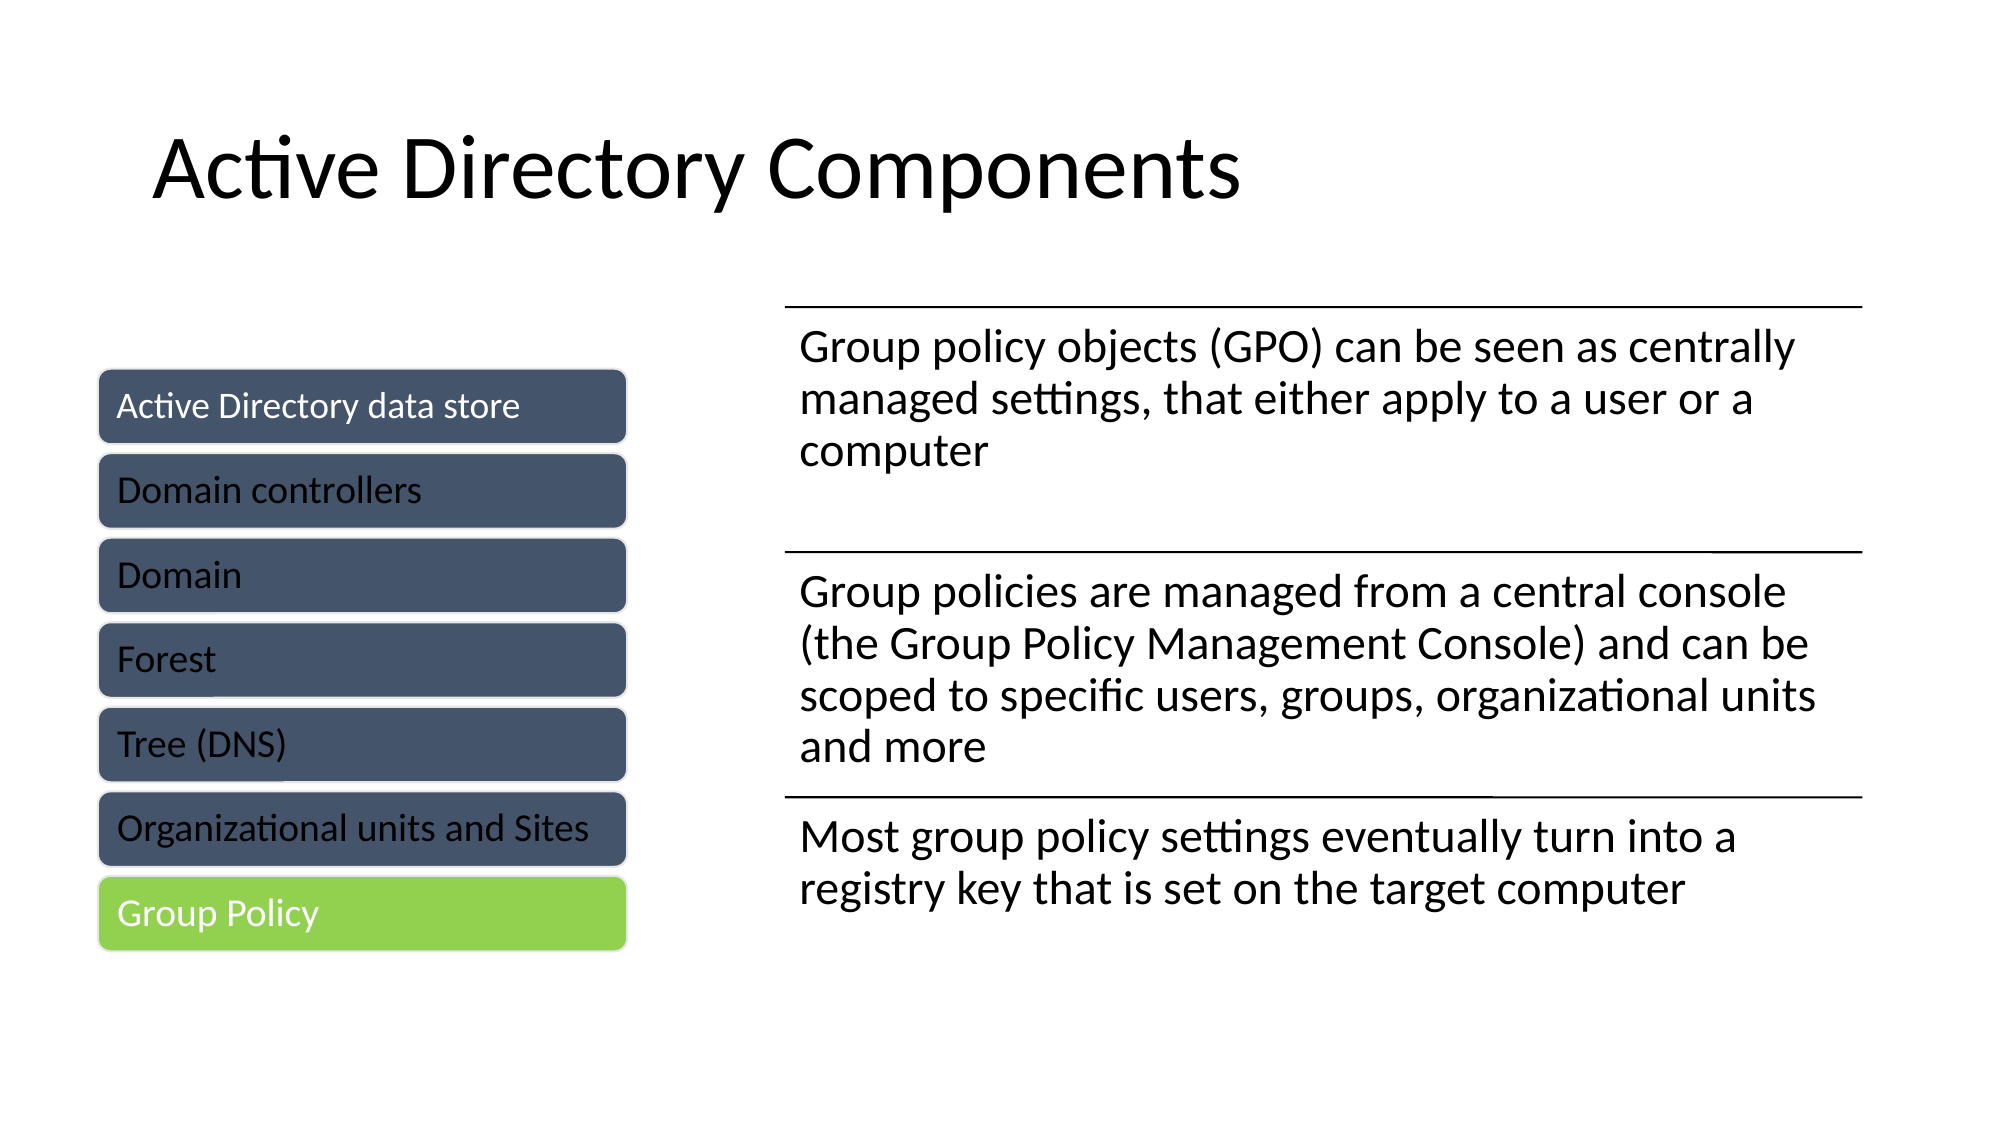

# Active Directory Components
Active Directory data store
Domain controllers
Domain
Forest
Tree (DNS)
Organizational units and Sites
Group Policy
Group policy objects (GPO) can be seen as centrally managed settings, that either apply to a user or a computer
Group policies are managed from a central console (the Group Policy Management Console) and can be scoped to specific users, groups, organizational units and more
Most group policy settings eventually turn into a registry key that is set on the target computer